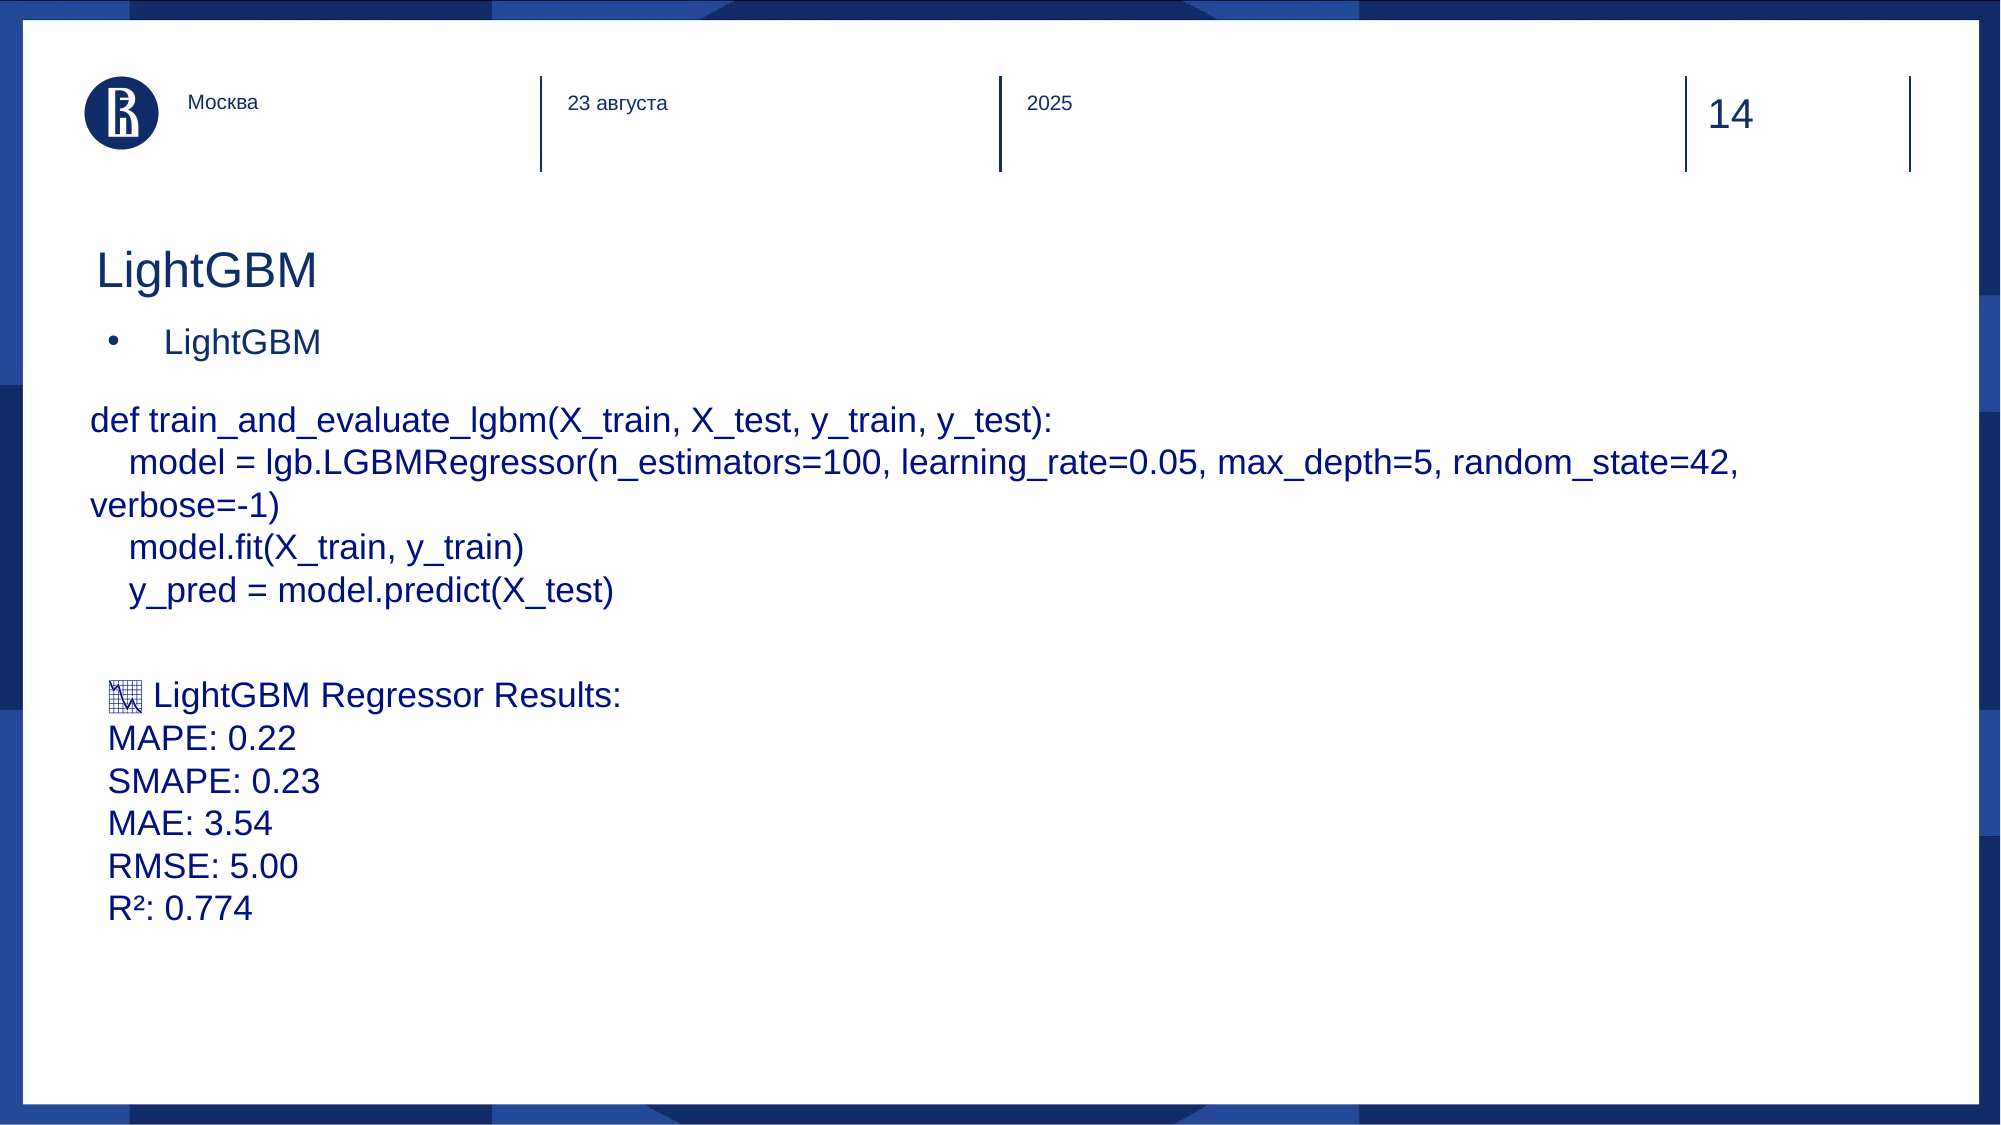

Москва
23 августа
2025
# LightGBM
LightGBM

def train_and_evaluate_lgbm(X_train, X_test, y_train, y_test):
    model = lgb.LGBMRegressor(n_estimators=100, learning_rate=0.05, max_depth=5, random_state=42, verbose=-1)
    model.fit(X_train, y_train)
    y_pred = model.predict(X_test)

📉 LightGBM Regressor Results:
MAPE: 0.22
SMAPE: 0.23
MAE: 3.54
RMSE: 5.00
R²: 0.774